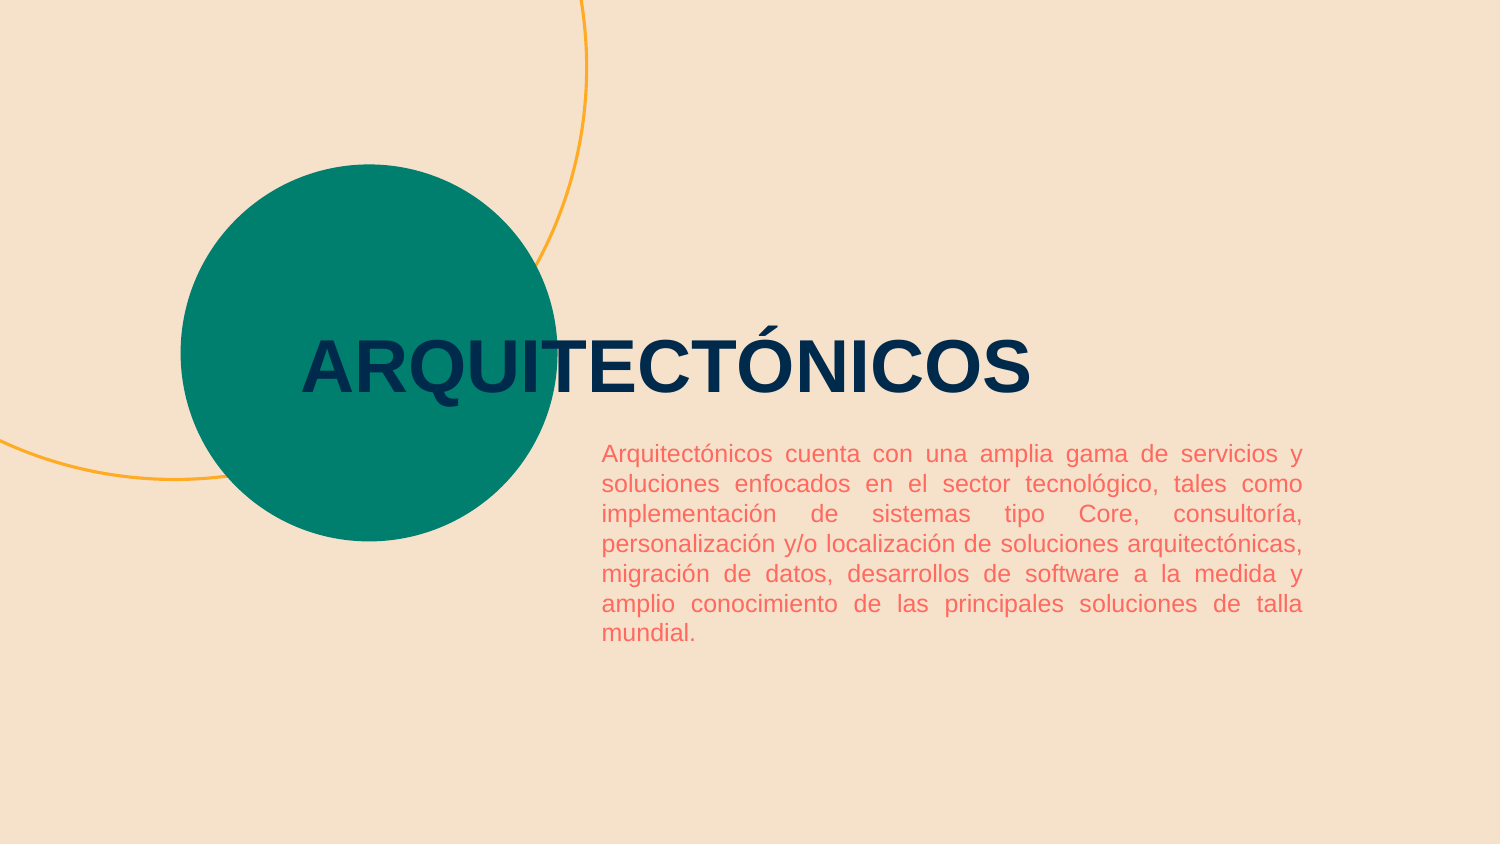

# ARQUITECTÓNICOS

Arquitectónicos cuenta con una amplia gama de servicios y soluciones enfocados en el sector tecnológico, tales como implementación de sistemas tipo Core, consultoría, personalización y/o localización de soluciones arquitectónicas, migración de datos, desarrollos de software a la medida y amplio conocimiento de las principales soluciones de talla mundial.